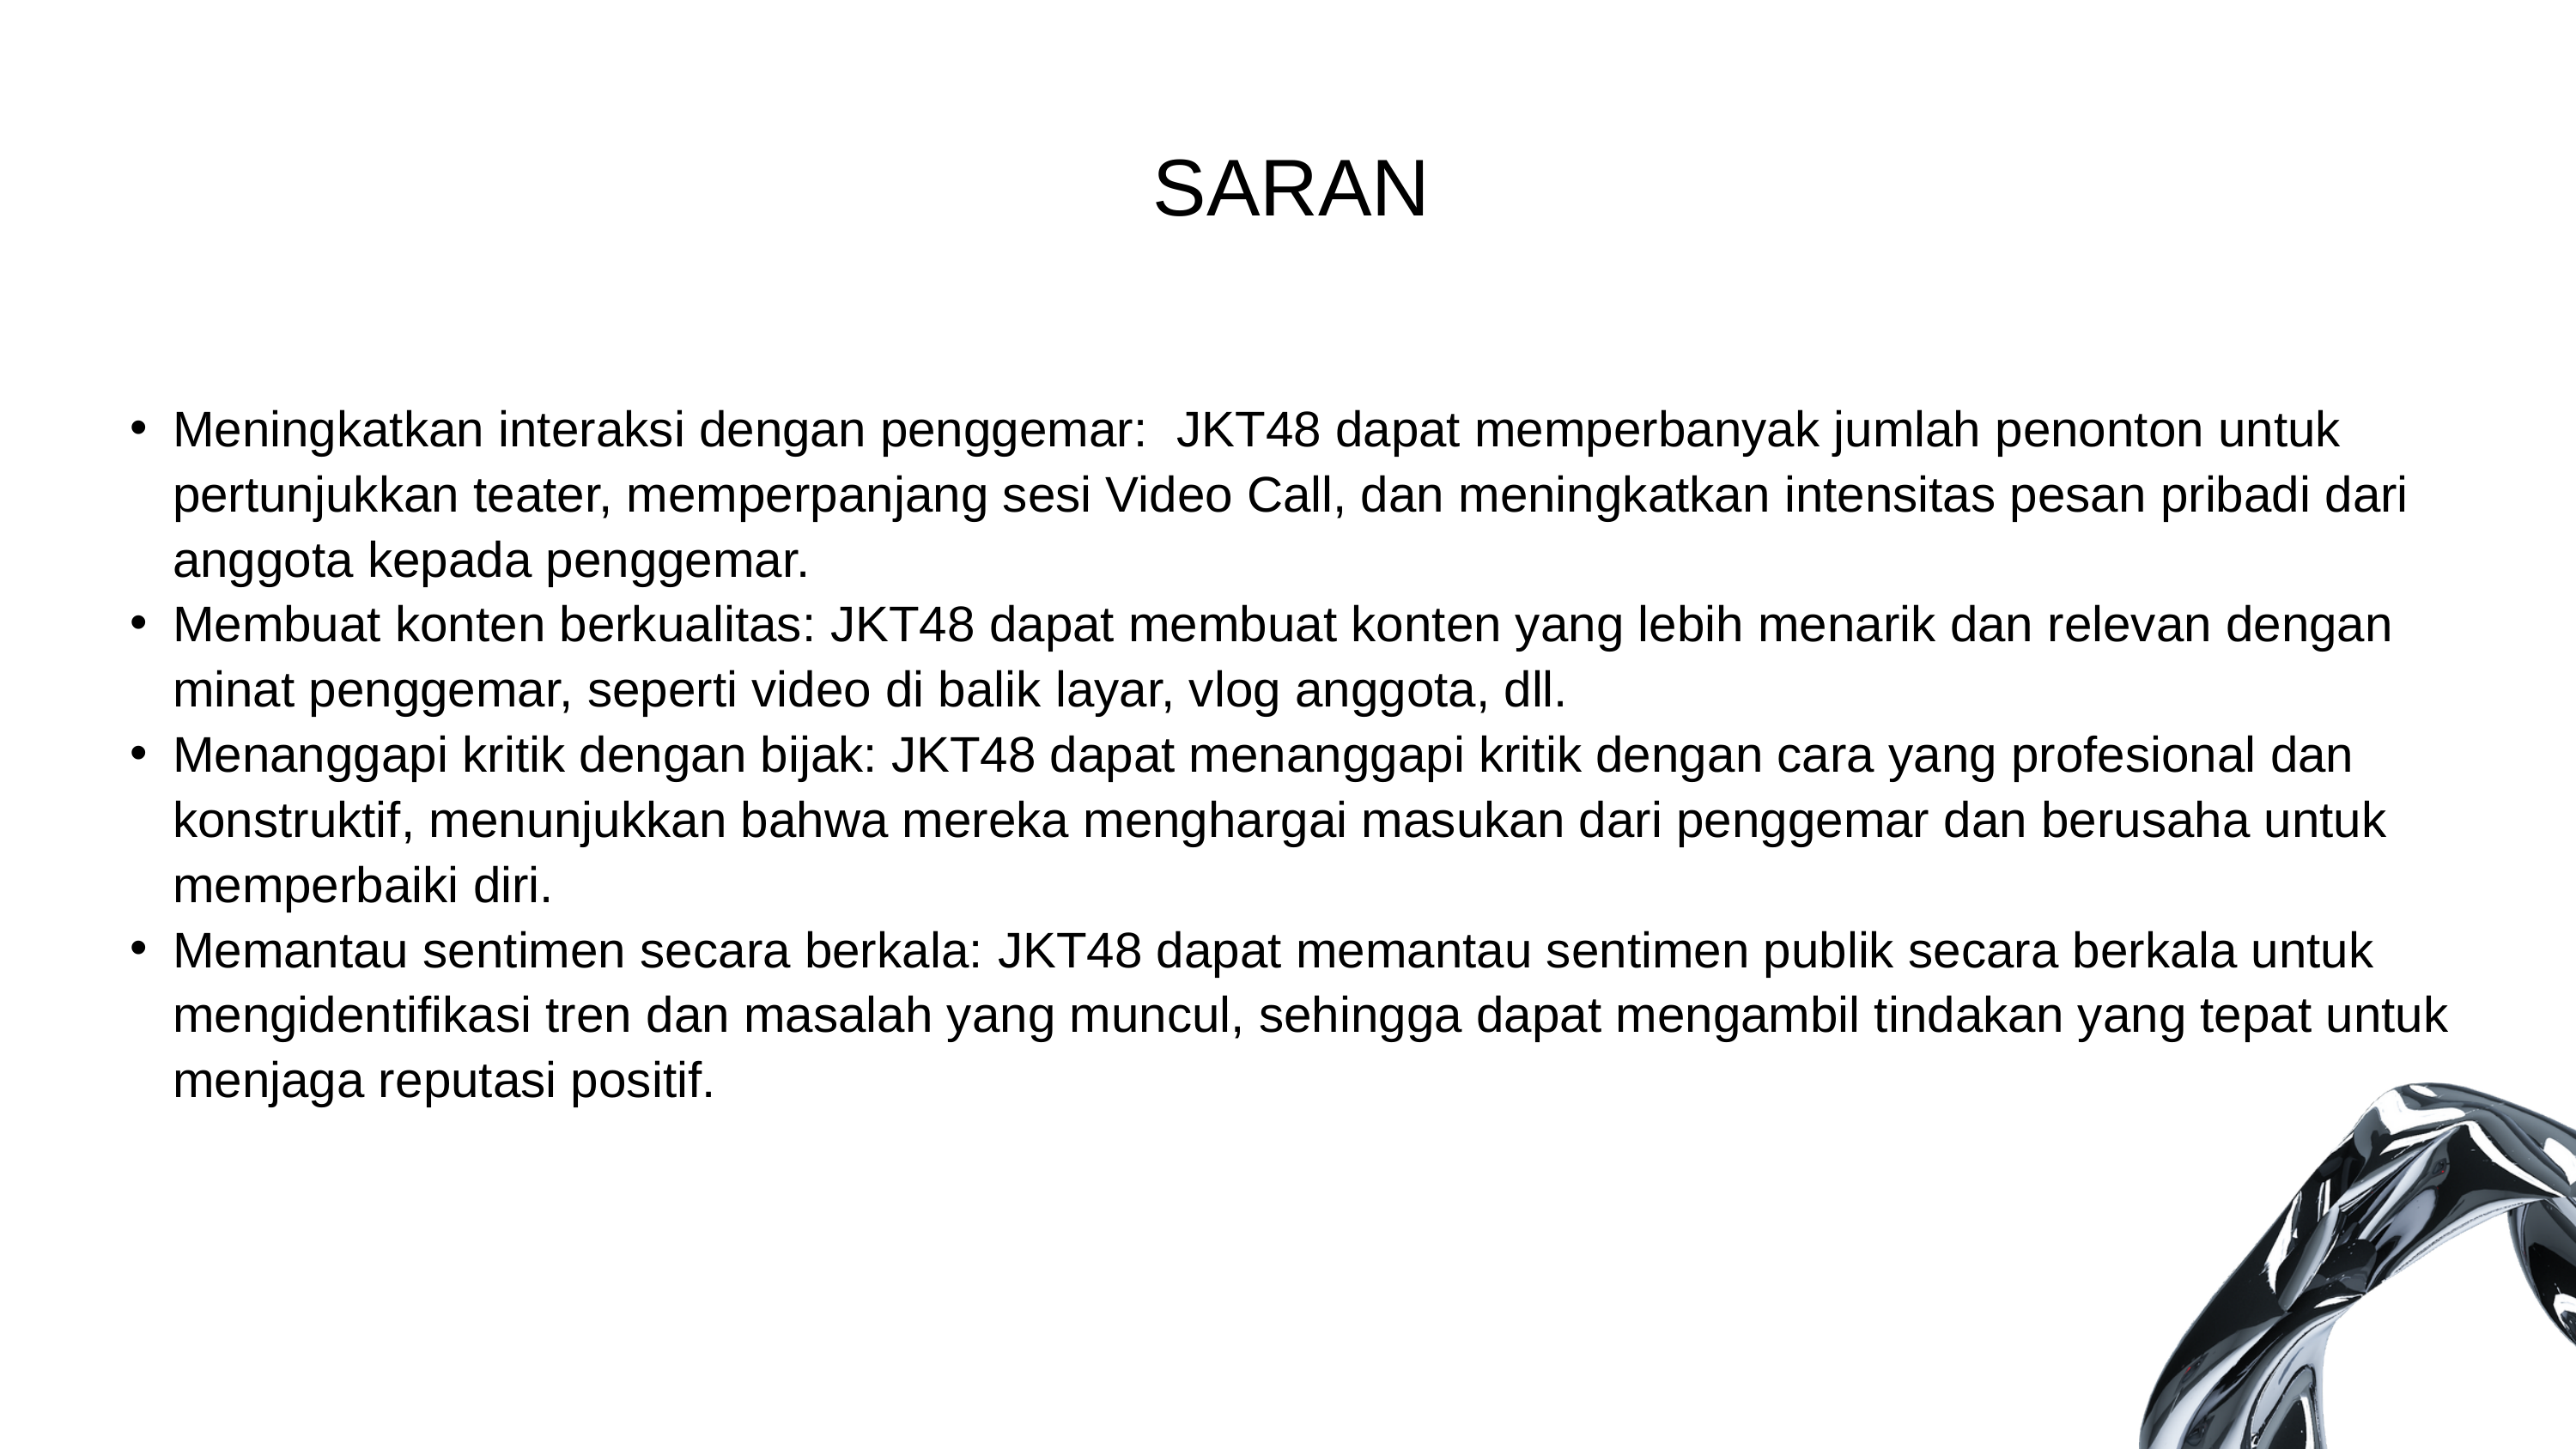

SARAN
Meningkatkan interaksi dengan penggemar:  JKT48 dapat memperbanyak jumlah penonton untuk pertunjukkan teater, memperpanjang sesi Video Call, dan meningkatkan intensitas pesan pribadi dari anggota kepada penggemar.
Membuat konten berkualitas: JKT48 dapat membuat konten yang lebih menarik dan relevan dengan minat penggemar, seperti video di balik layar, vlog anggota, dll.
Menanggapi kritik dengan bijak: JKT48 dapat menanggapi kritik dengan cara yang profesional dan konstruktif, menunjukkan bahwa mereka menghargai masukan dari penggemar dan berusaha untuk memperbaiki diri.
Memantau sentimen secara berkala: JKT48 dapat memantau sentimen publik secara berkala untuk mengidentifikasi tren dan masalah yang muncul, sehingga dapat mengambil tindakan yang tepat untuk menjaga reputasi positif.